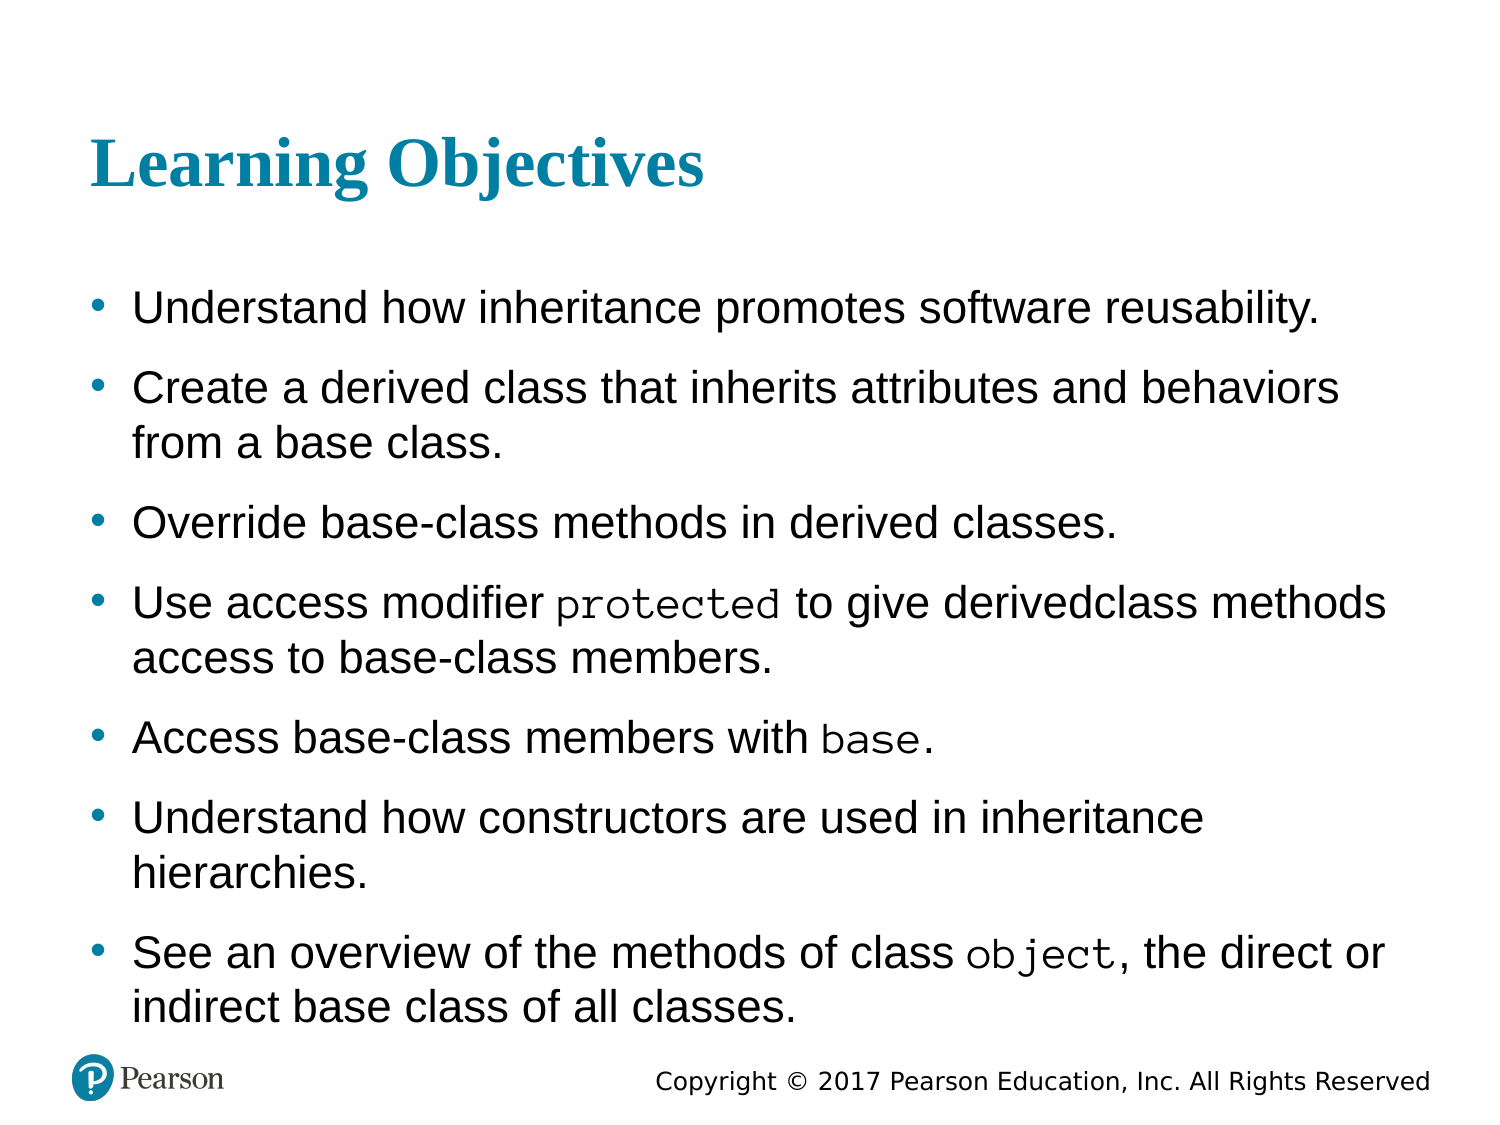

# Learning Objectives
Understand how inheritance promotes software reusability.
Create a derived class that inherits attributes and behaviors from a base class.
Override base-class methods in derived classes.
Use access modifier protected to give derivedclass methods access to base-class members.
Access base-class members with base.
Understand how constructors are used in inheritance hierarchies.
See an overview of the methods of class object, the direct or indirect base class of all classes.